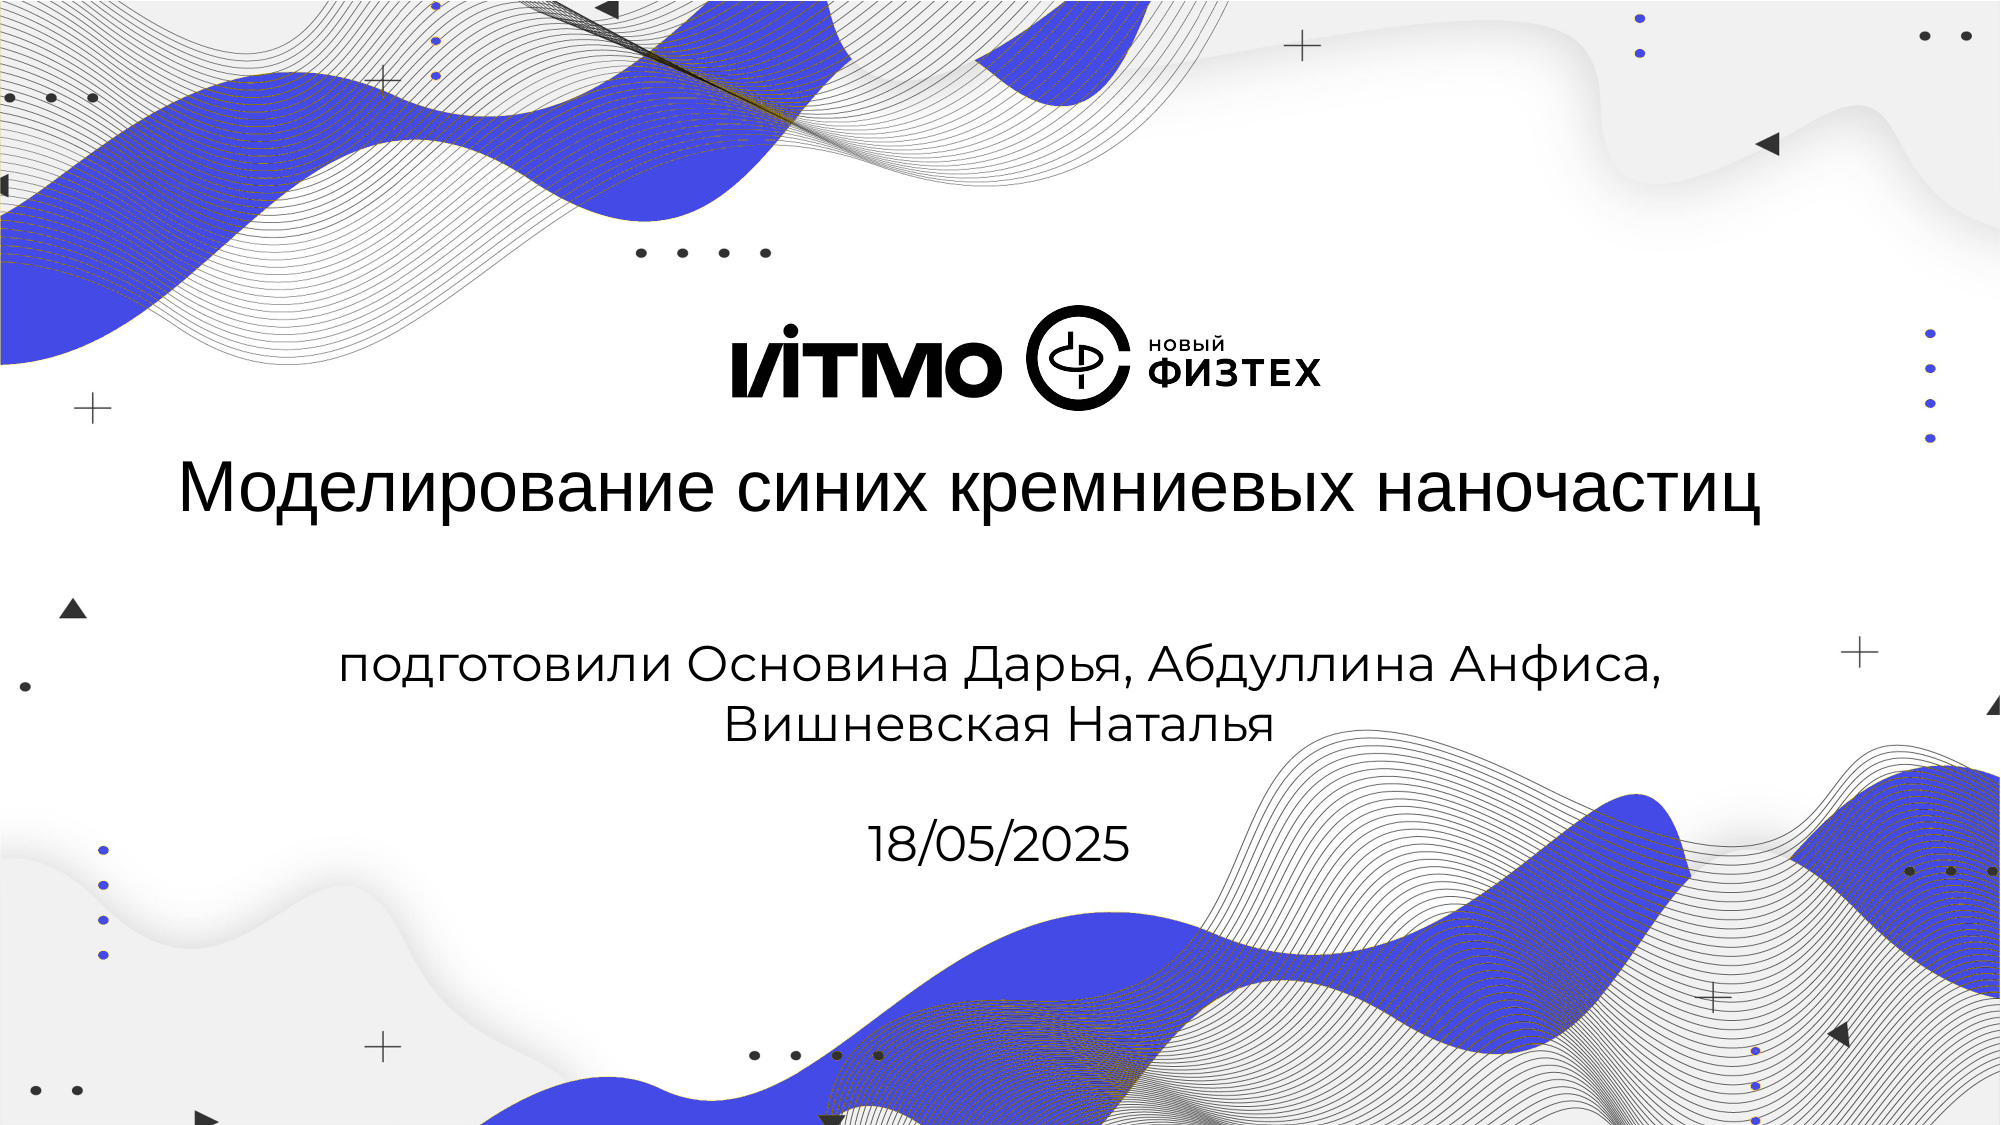

# Моделирование синих кремниевых наночастиц
подготовили Основина Дарья, Абдуллина Анфиса, Вишневская Наталья

18/05/2025